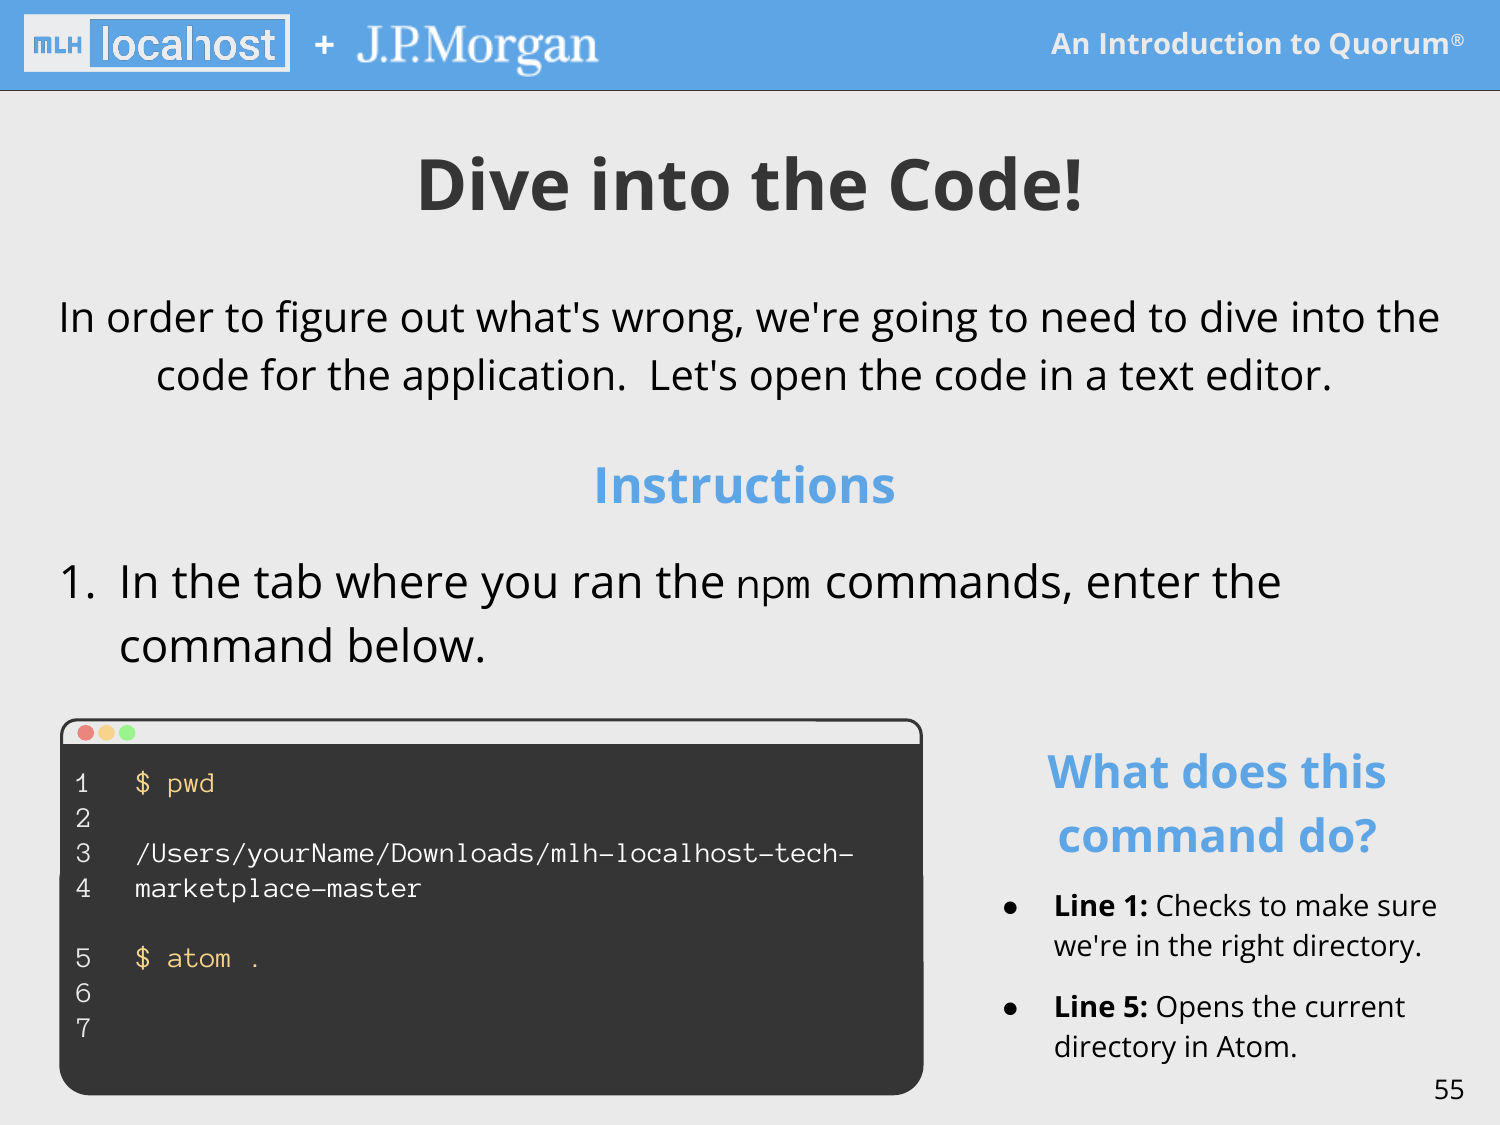

Dive into the Code!
In order to figure out what's wrong, we're going to need to dive into the code for the application.  Let's open the code in a text editor.
Instructions
In the tab where you ran the npm commands, enter the command below.
What does this command do?
Line 1: Checks to make sure we're in the right directory.
Line 5: Opens the current directory in Atom.

1
2
3
4

5
6
7
$ pwd

/Users/yourName/Downloads/mlh-localhost-tech-marketplace-master

$ atom .

55